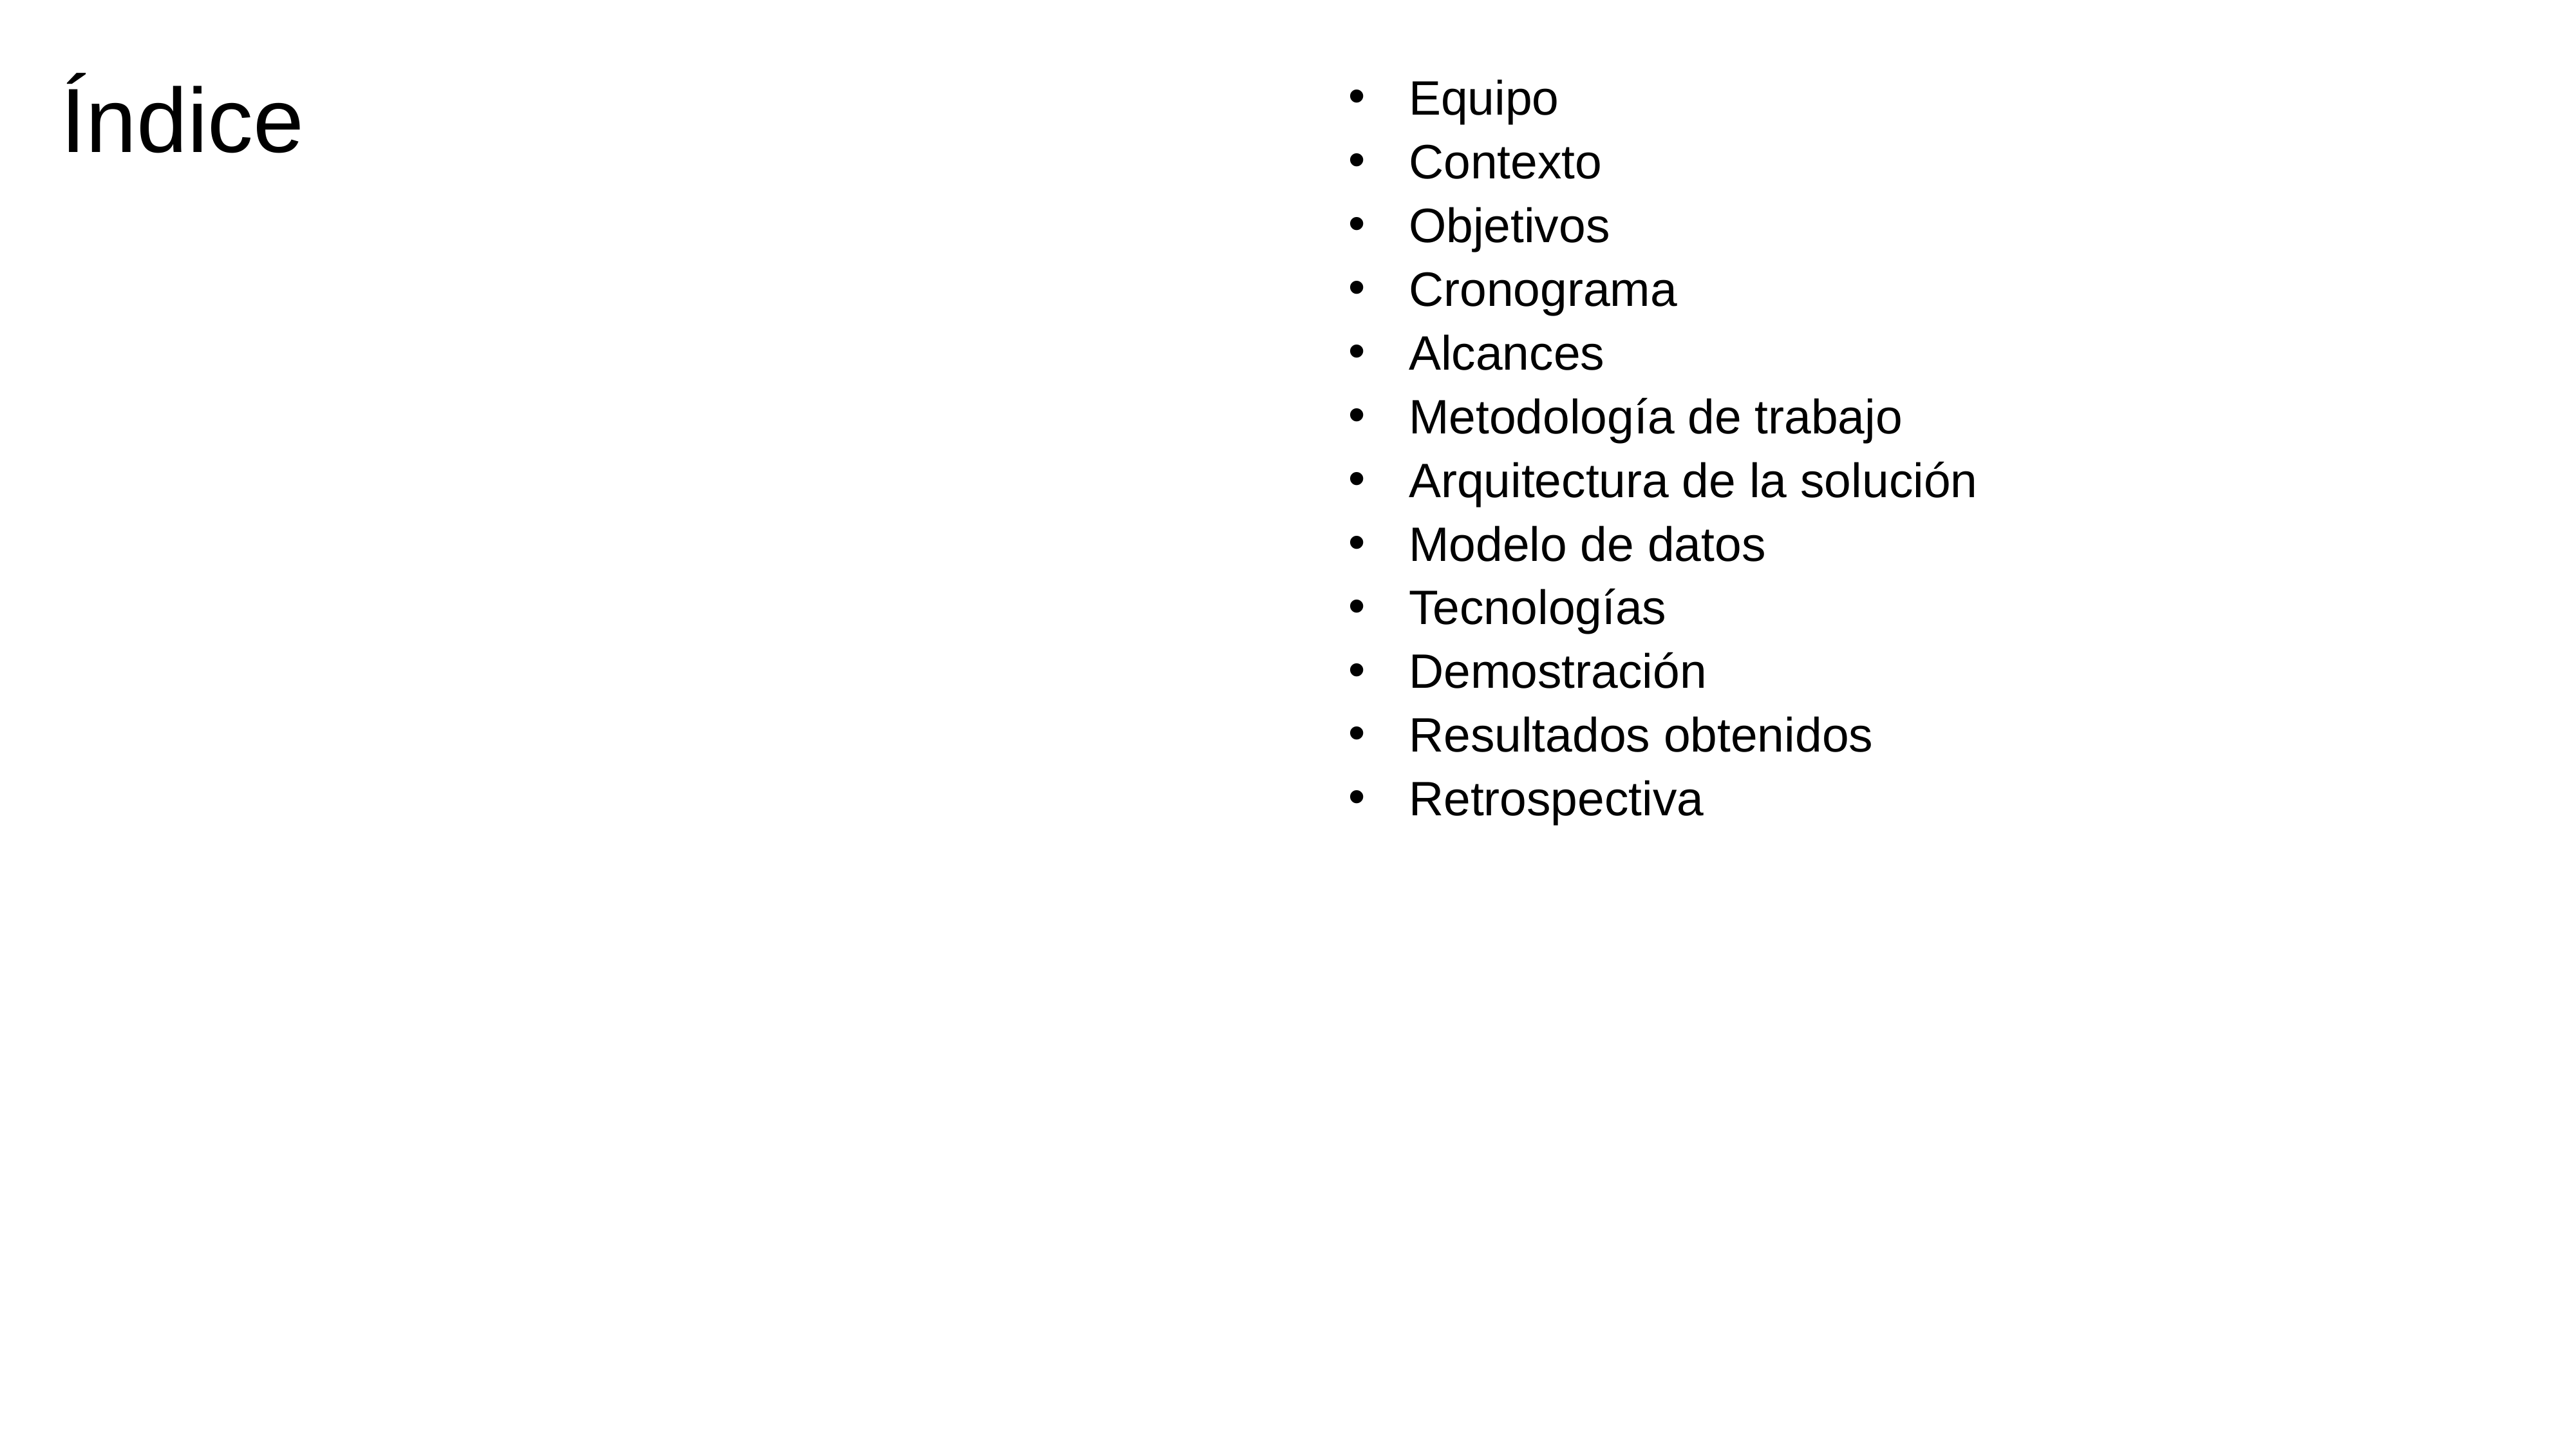

Equipo
Contexto
Objetivos
Cronograma
Alcances
Metodología de trabajo
Arquitectura de la solución
Modelo de datos
Tecnologías
Demostración
Resultados obtenidos
Retrospectiva

# Índice